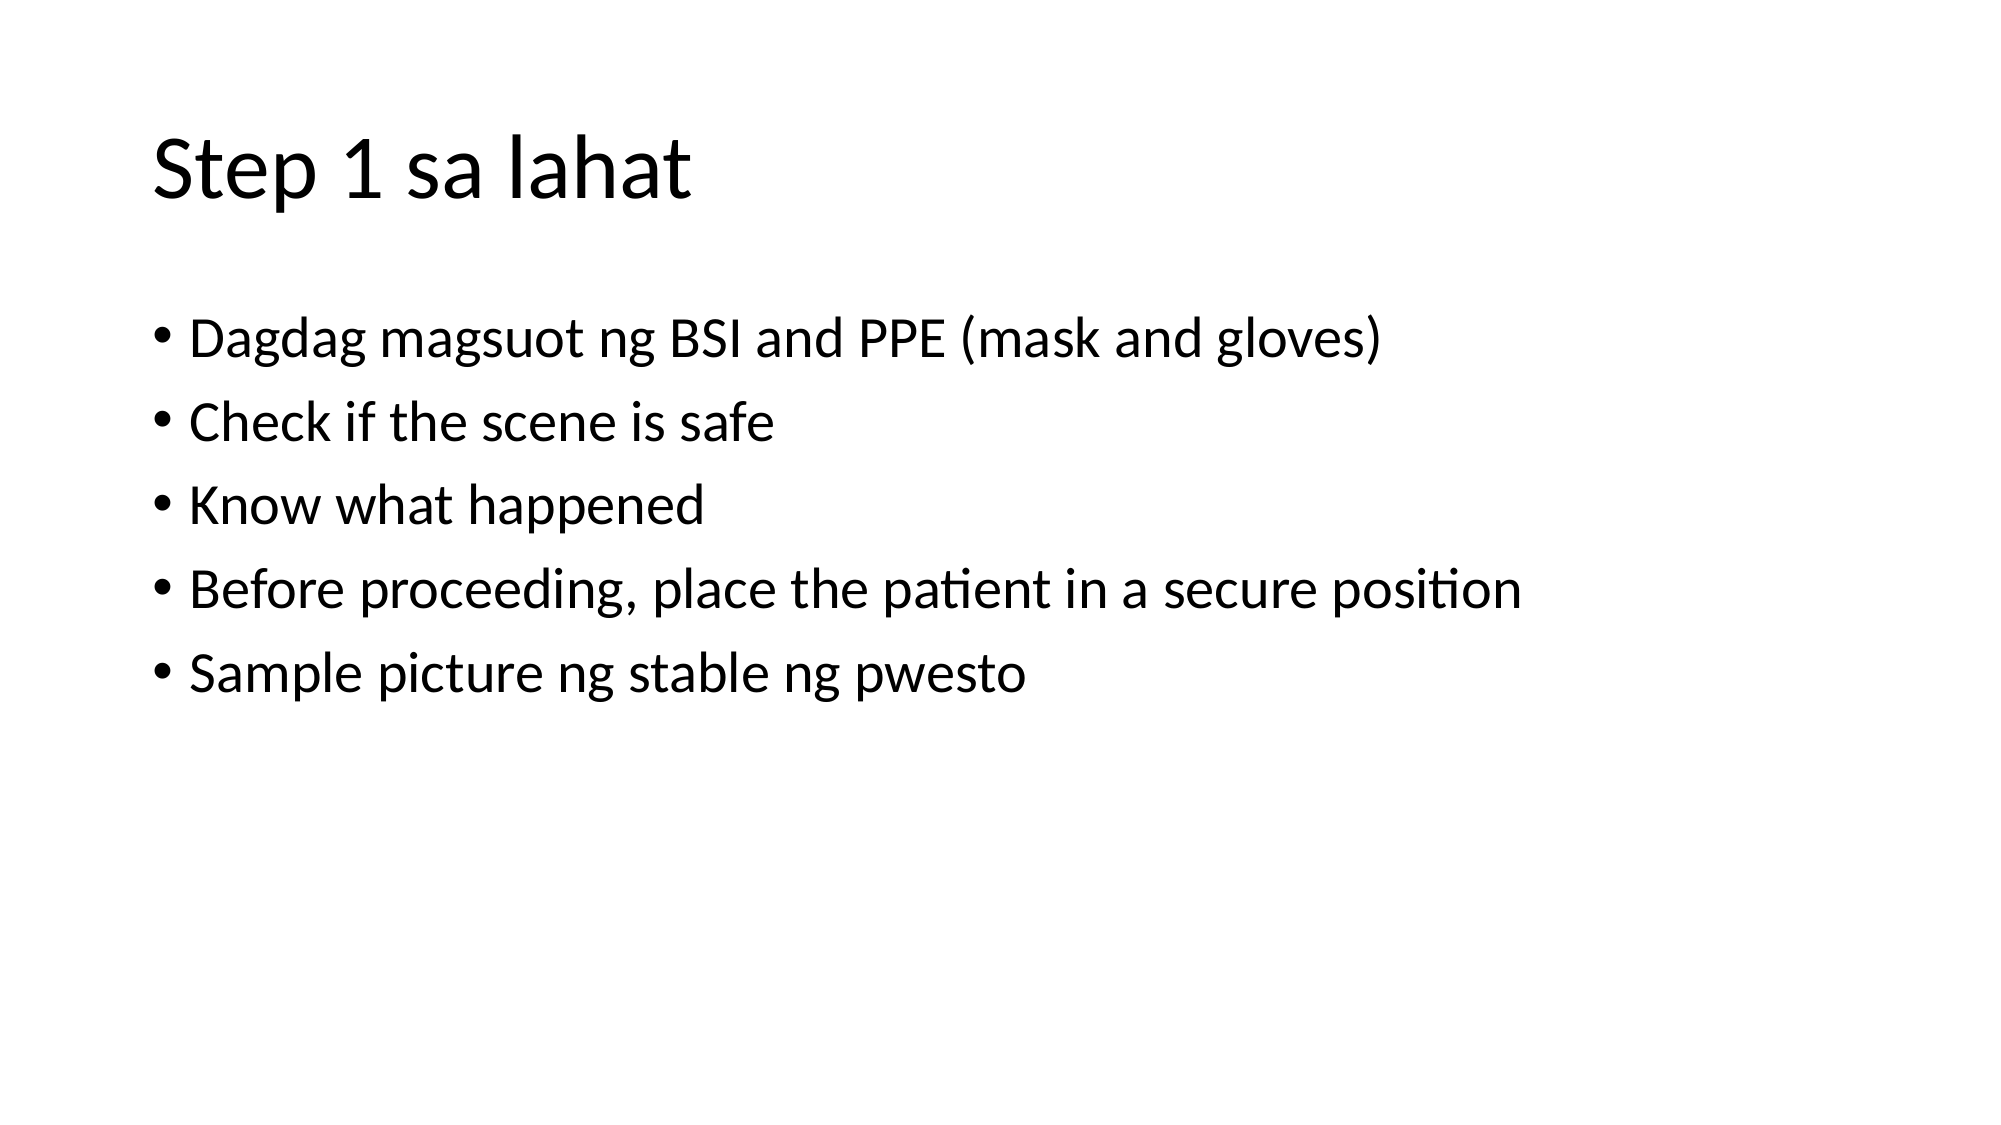

# Step 1 sa lahat
Dagdag magsuot ng BSI and PPE (mask and gloves)
Check if the scene is safe
Know what happened
Before proceeding, place the patient in a secure position
Sample picture ng stable ng pwesto